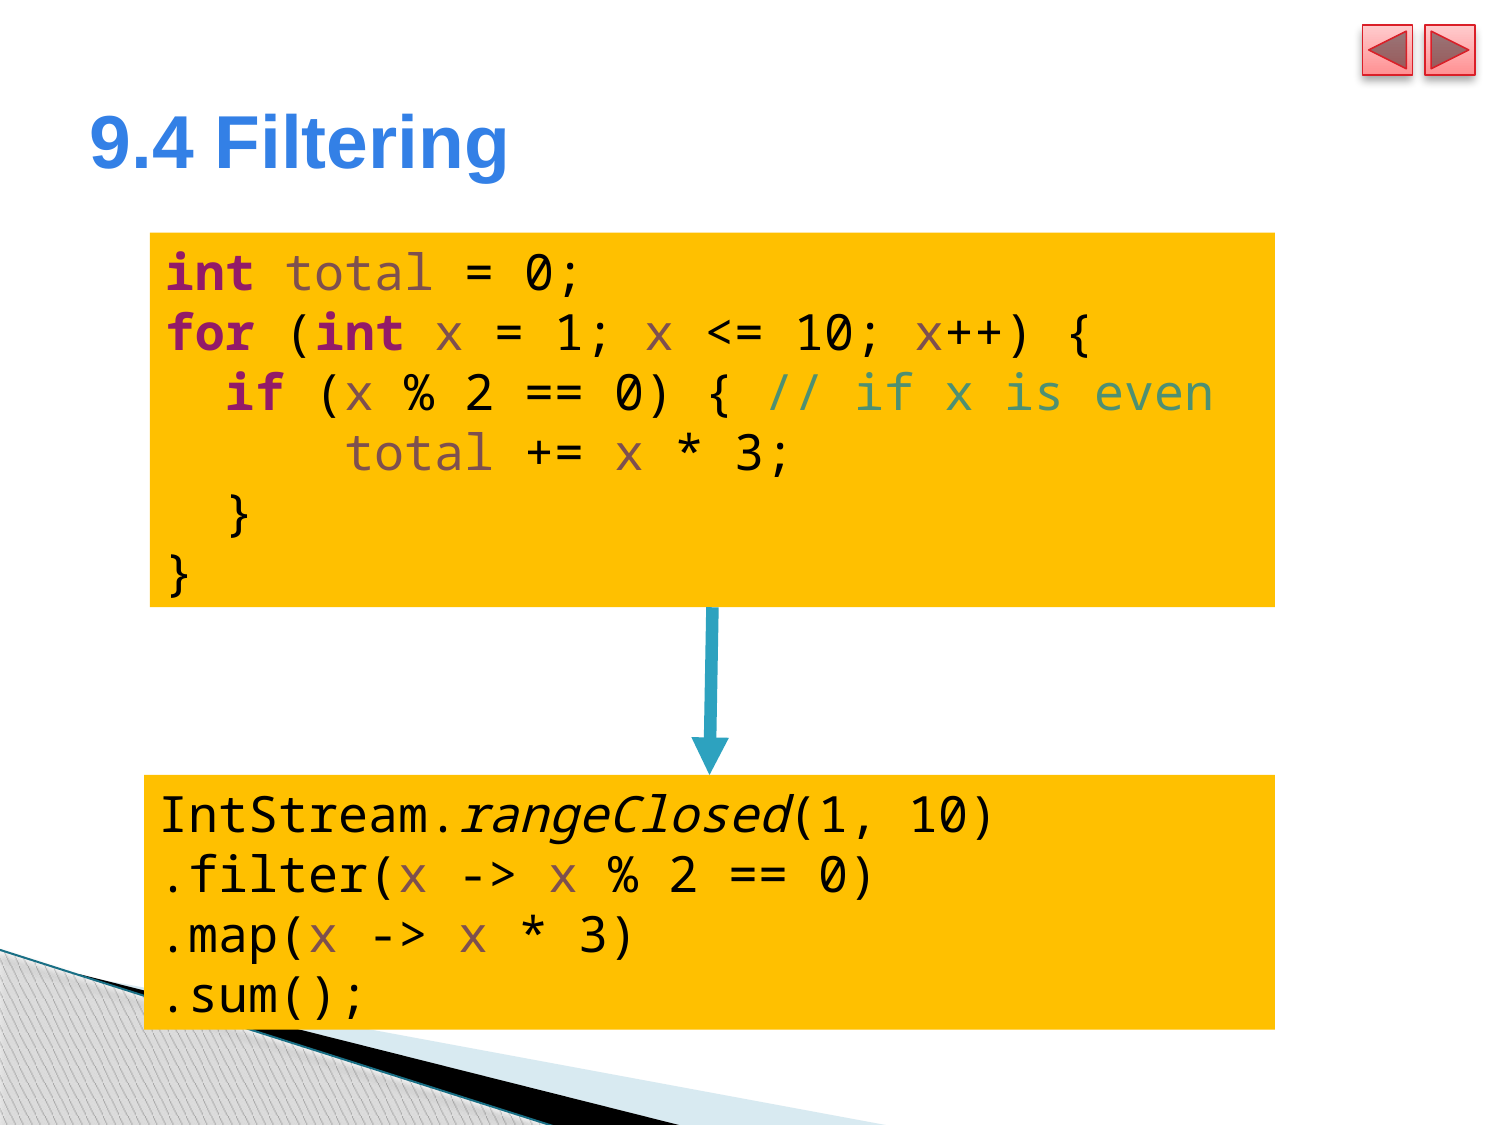

# 9.4 Filtering
int total = 0;
for (int x = 1; x <= 10; x++) {
  if (x % 2 == 0) { // if x is even
      total += x * 3;
  }
}
IntStream.rangeClosed(1, 10)
.filter(x -> x % 2 == 0)
.map(x -> x * 3)
.sum();